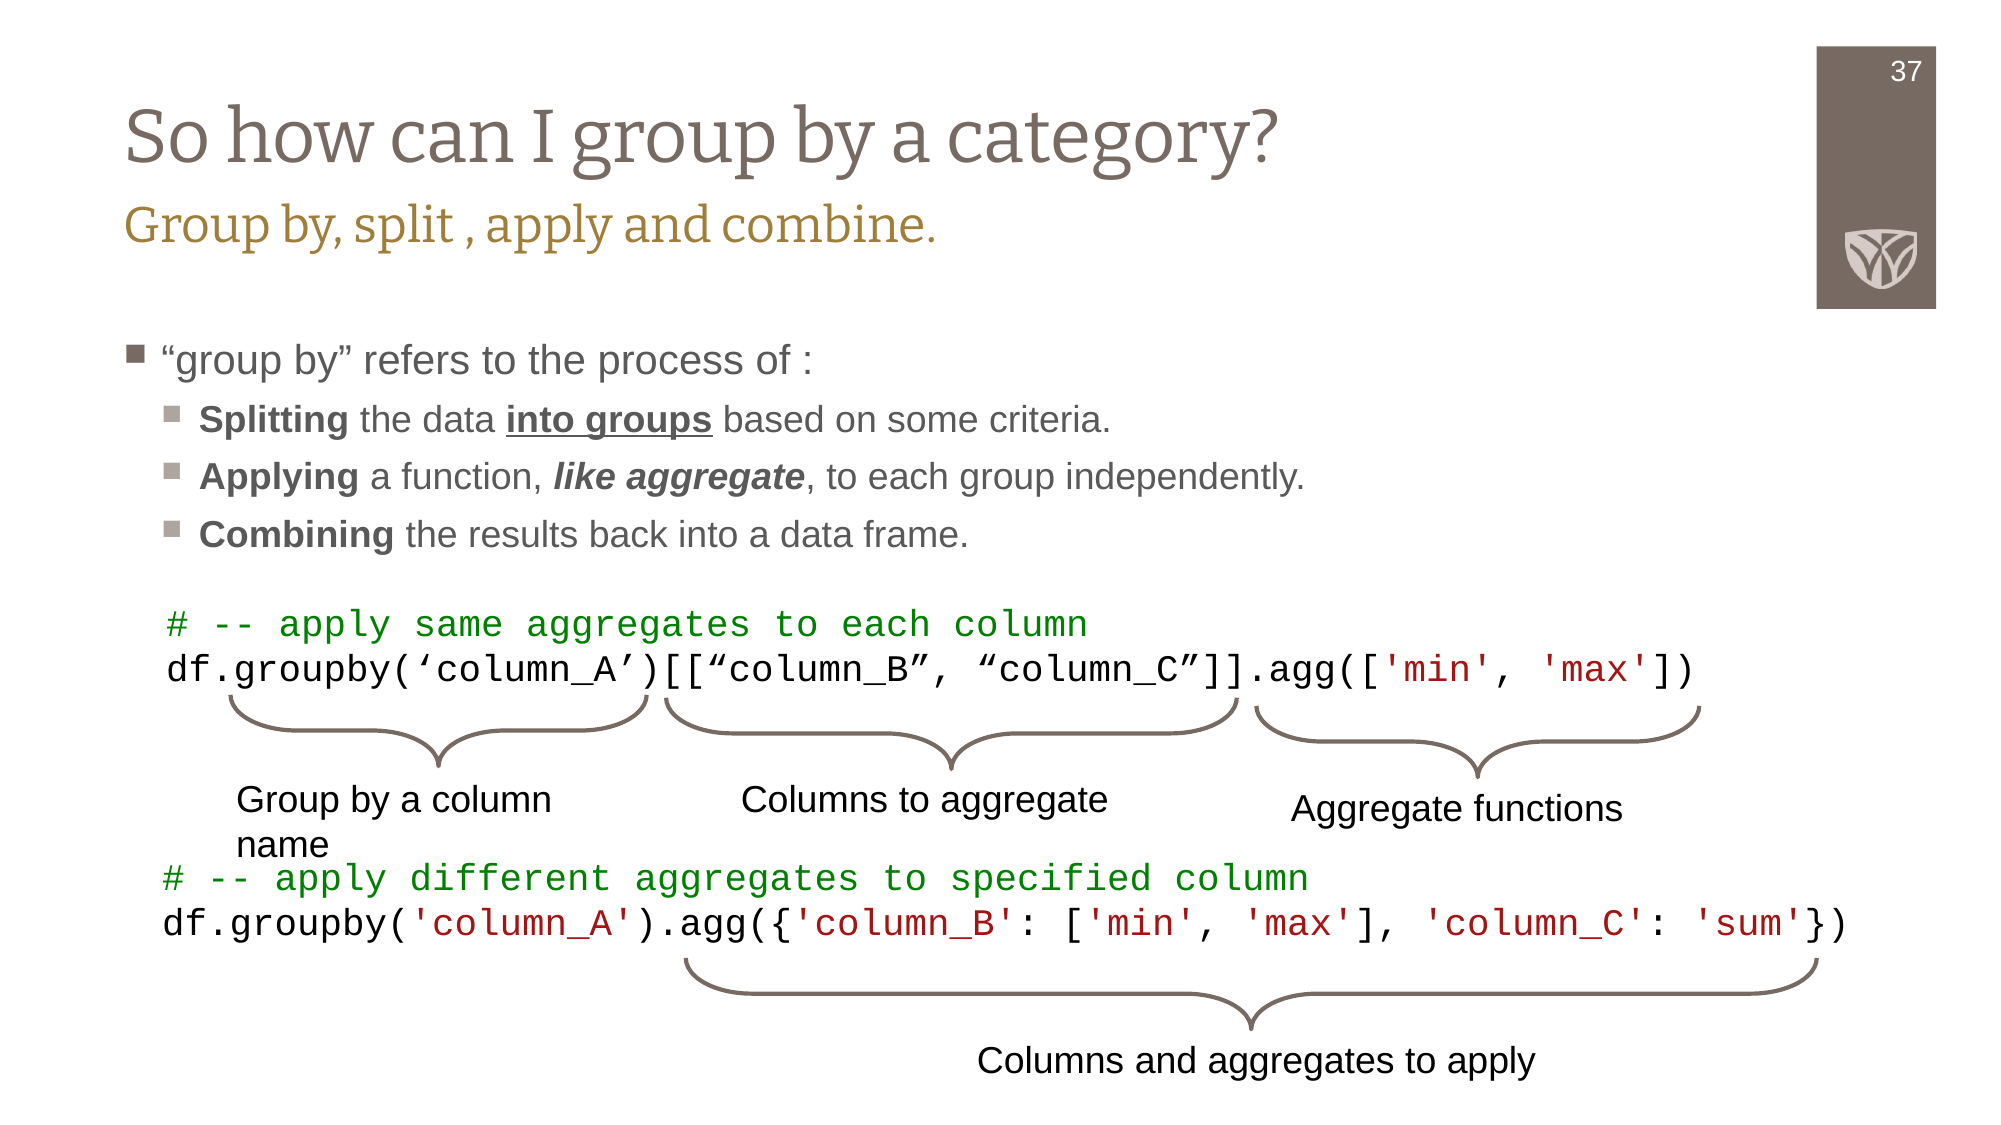

# So how can I group by a category?
37
Group by, split , apply and combine.
“group by” refers to the process of :
Splitting the data into groups based on some criteria.
Applying a function, like aggregate, to each group independently.
Combining the results back into a data frame.

# -- apply same aggregates to each column
df.groupby(‘column_A’)[[“column_B”, “column_C”]].agg(['min', 'max'])
Group by a column name
Columns to aggregate
Aggregate functions
# -- apply different aggregates to specified column
df.groupby('column_A').agg({'column_B': ['min', 'max'], 'column_C': 'sum'})
Columns and aggregates to apply